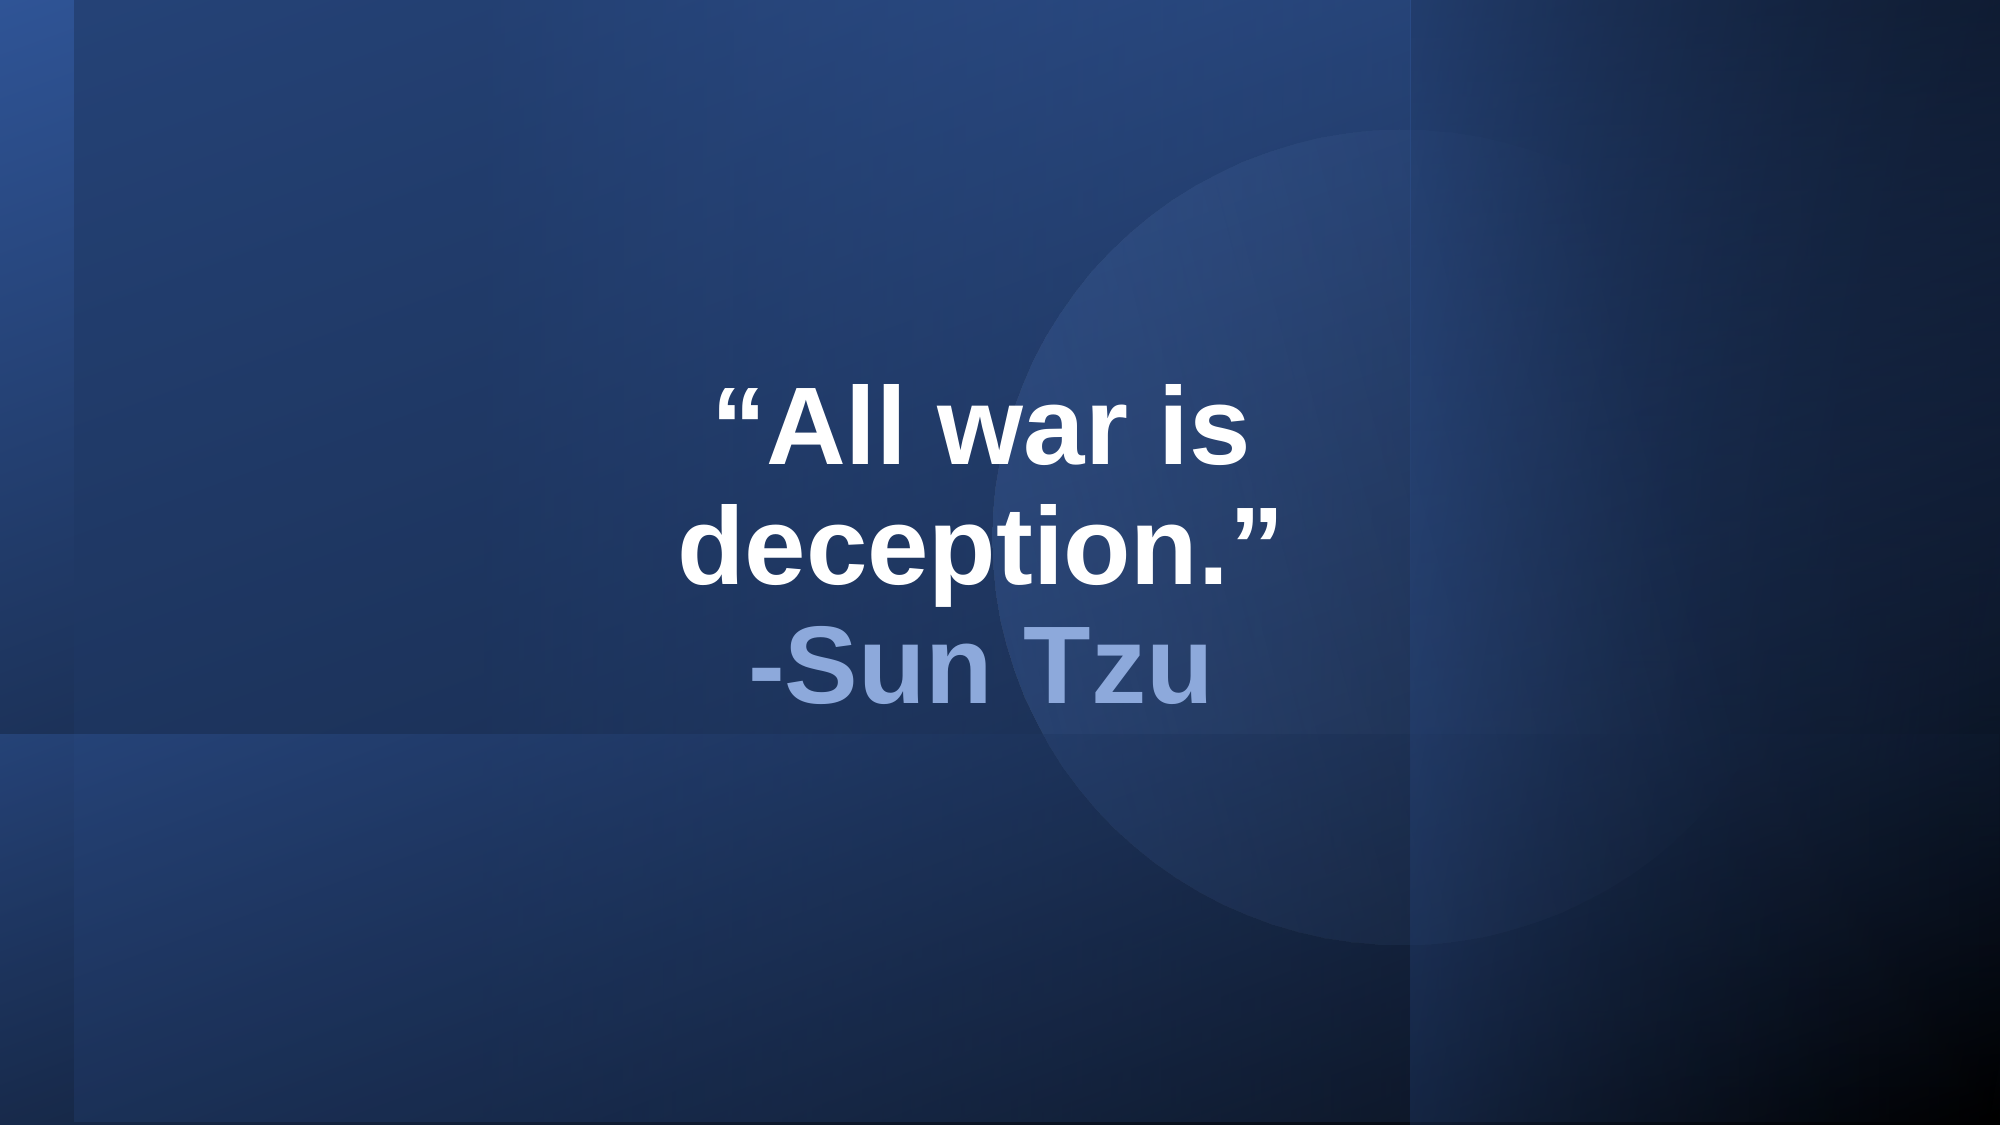

# “All war is deception.” -Sun Tzu